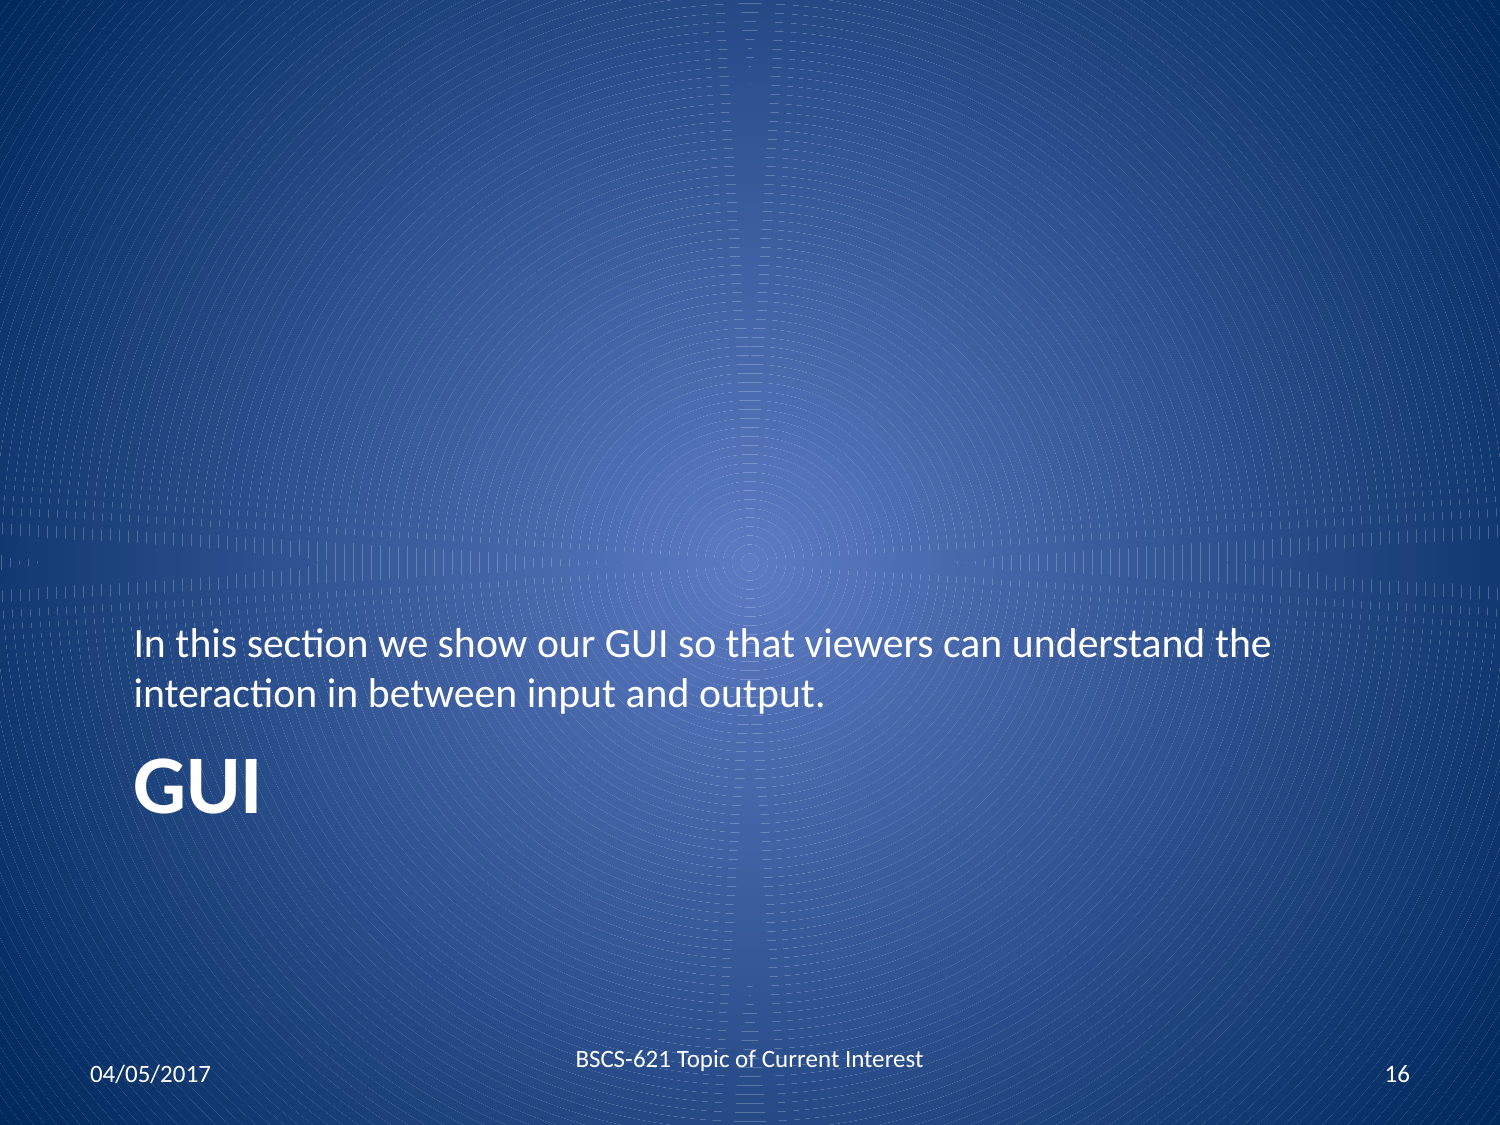

In this section we show our GUI so that viewers can understand the interaction in between input and output.
# GUI
04/05/2017
BSCS-621 Topic of Current Interest

16